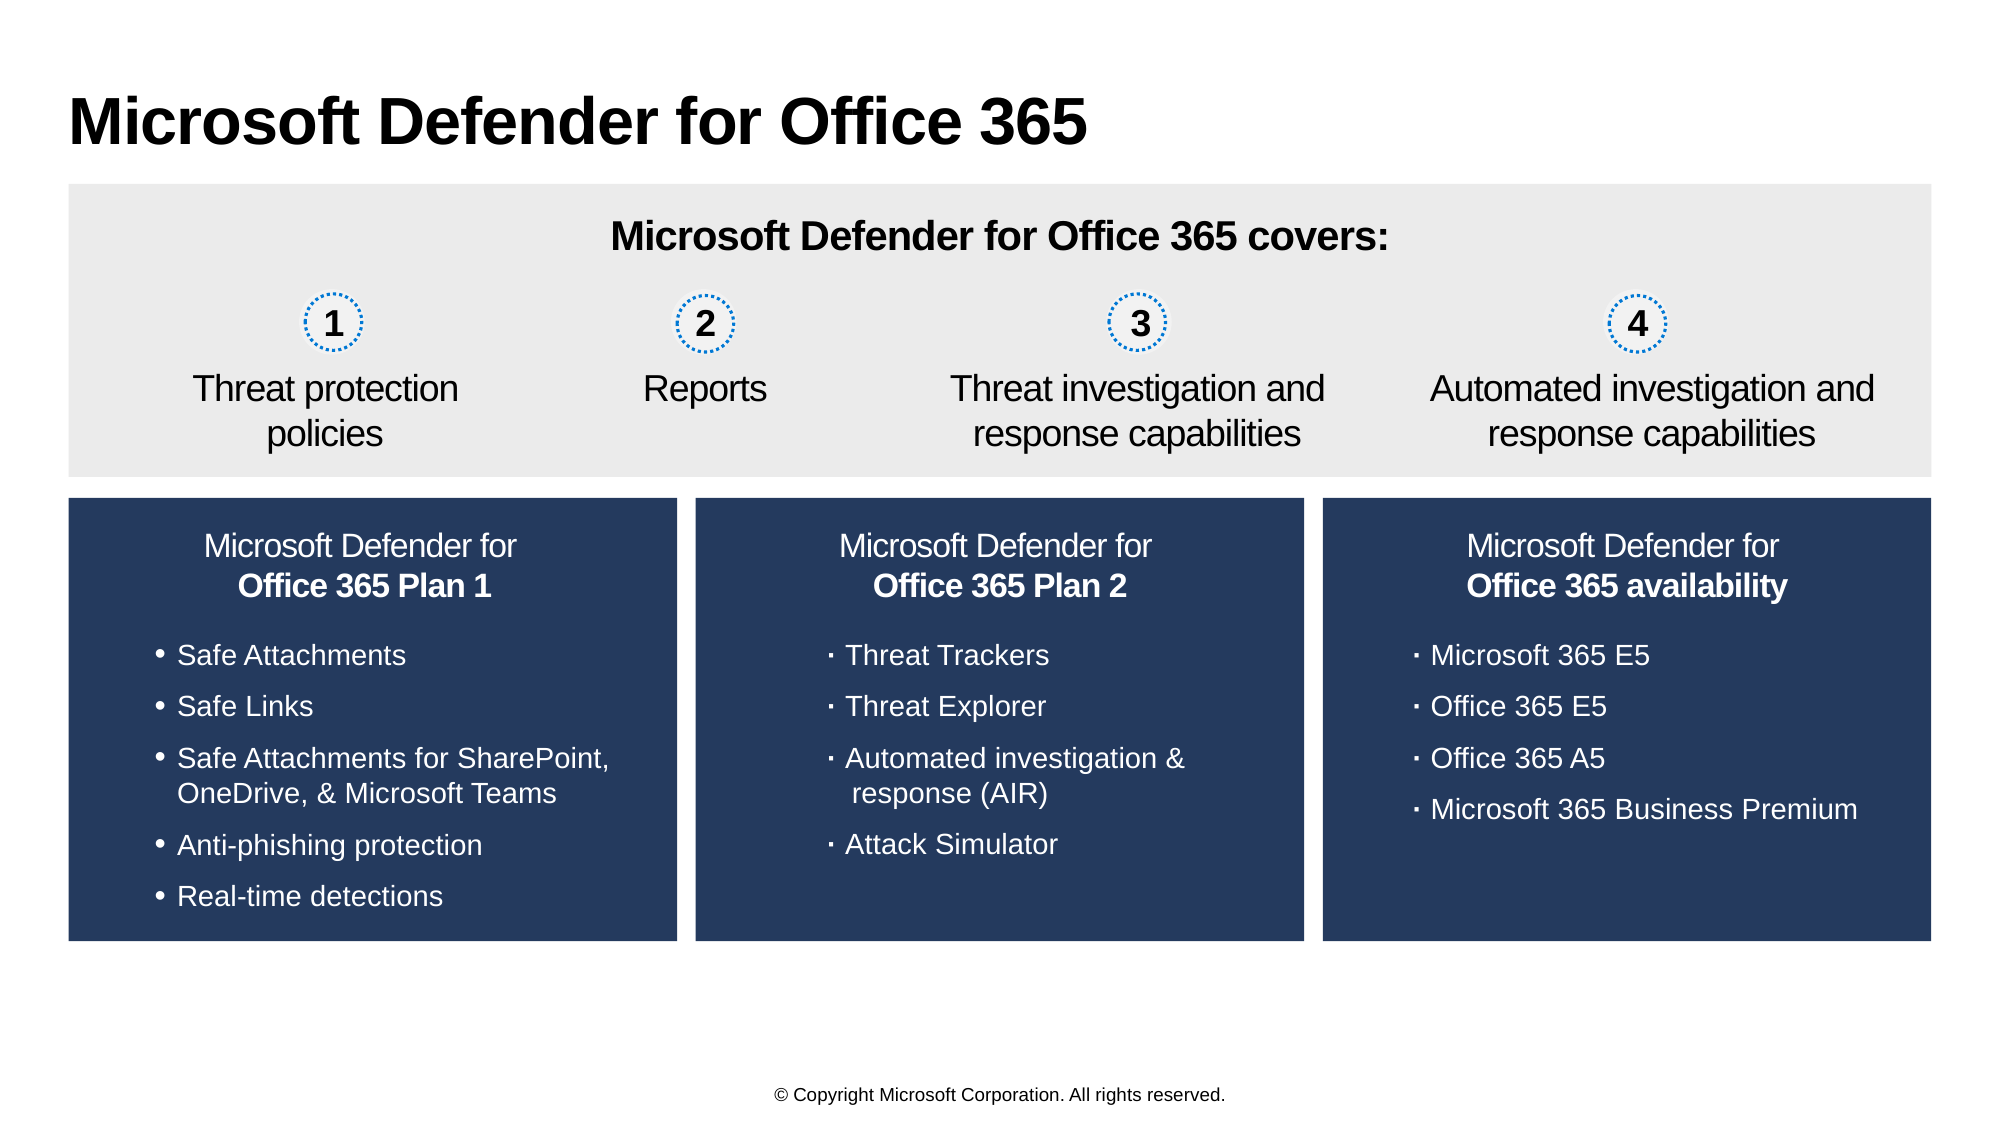

# Microsoft Defender for Office 365

Microsoft Defender for Office 365 covers:
1

2

3

4

Threat protection policies
Reports
Threat investigation and response capabilities
Automated investigation and response capabilities

Microsoft Defender for
Office 365 Plan 1
Microsoft Defender for
Office 365 Plan 2
Microsoft Defender for
Office 365 availability
Safe Attachments
Safe Links
Safe Attachments for SharePoint, OneDrive, & Microsoft Teams
Anti-phishing protection
Real-time detections
· Threat Trackers
· Threat Explorer
· Automated investigation &
   response (AIR)
· Attack Simulator
· Microsoft 365 E5
· Office 365 E5
· Office 365 A5
· Microsoft 365 Business Premium